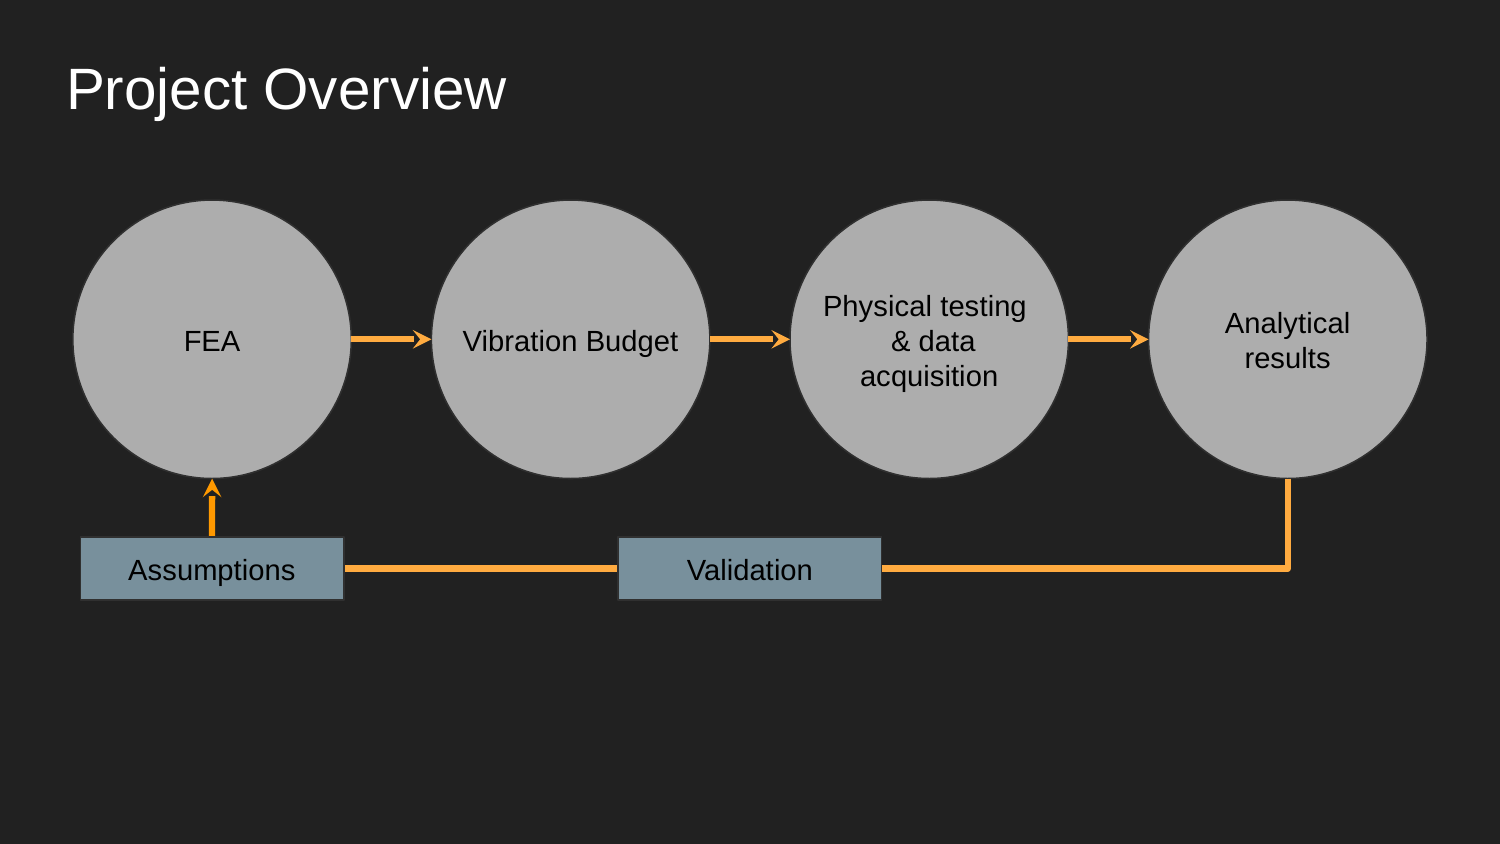

# Project Overview

FEA

Vibration Budget

Physical testing
 & data acquisition

Analytical results
Assumptions
Validation